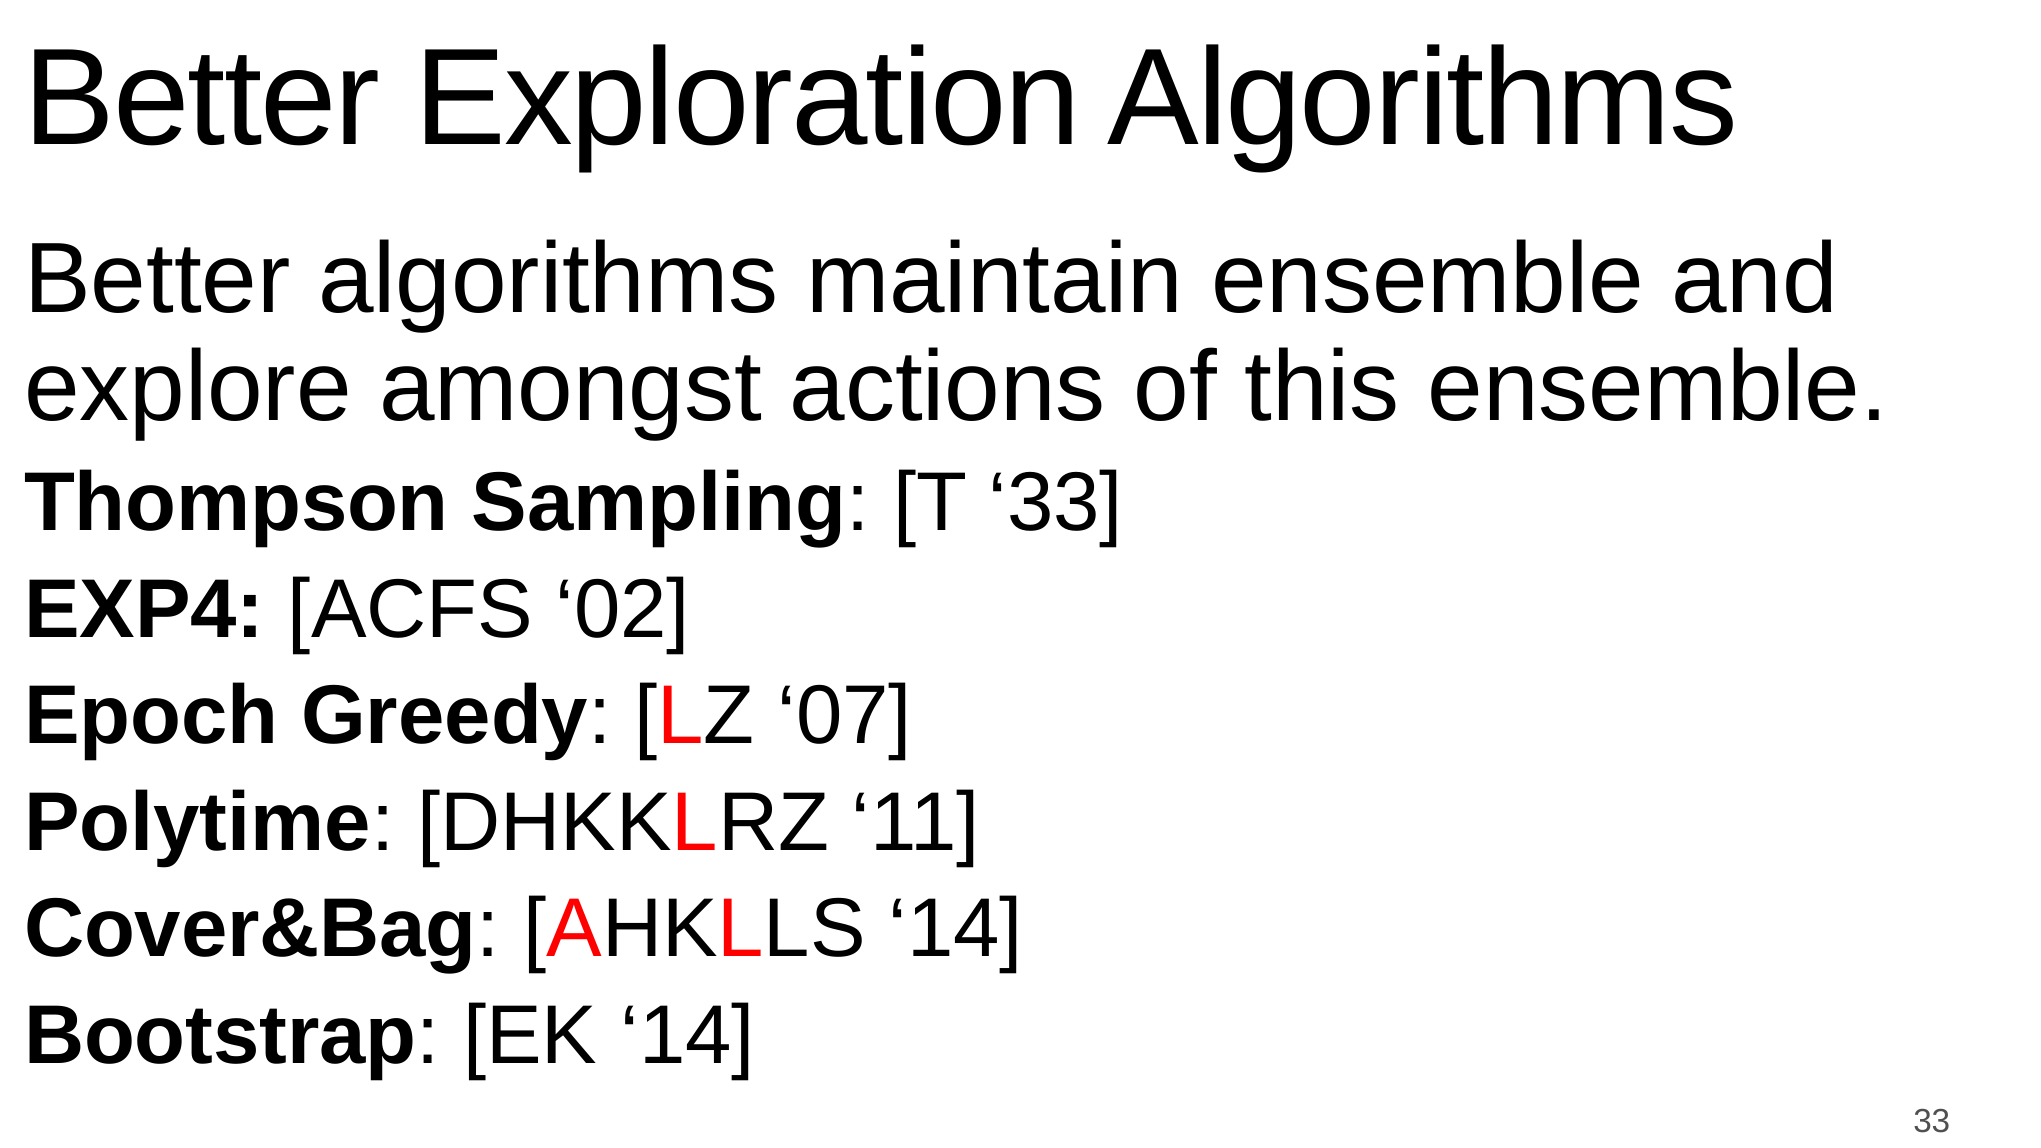

# Better Exploration Algorithms
Better algorithms maintain ensemble and explore amongst actions of this ensemble.
Thompson Sampling: [T ‘33]
EXP4: [ACFS ‘02]
Epoch Greedy: [LZ ‘07]
Polytime: [DHKKLRZ ‘11]
Cover&Bag: [AHKLLS ‘14]
Bootstrap: [EK ‘14]